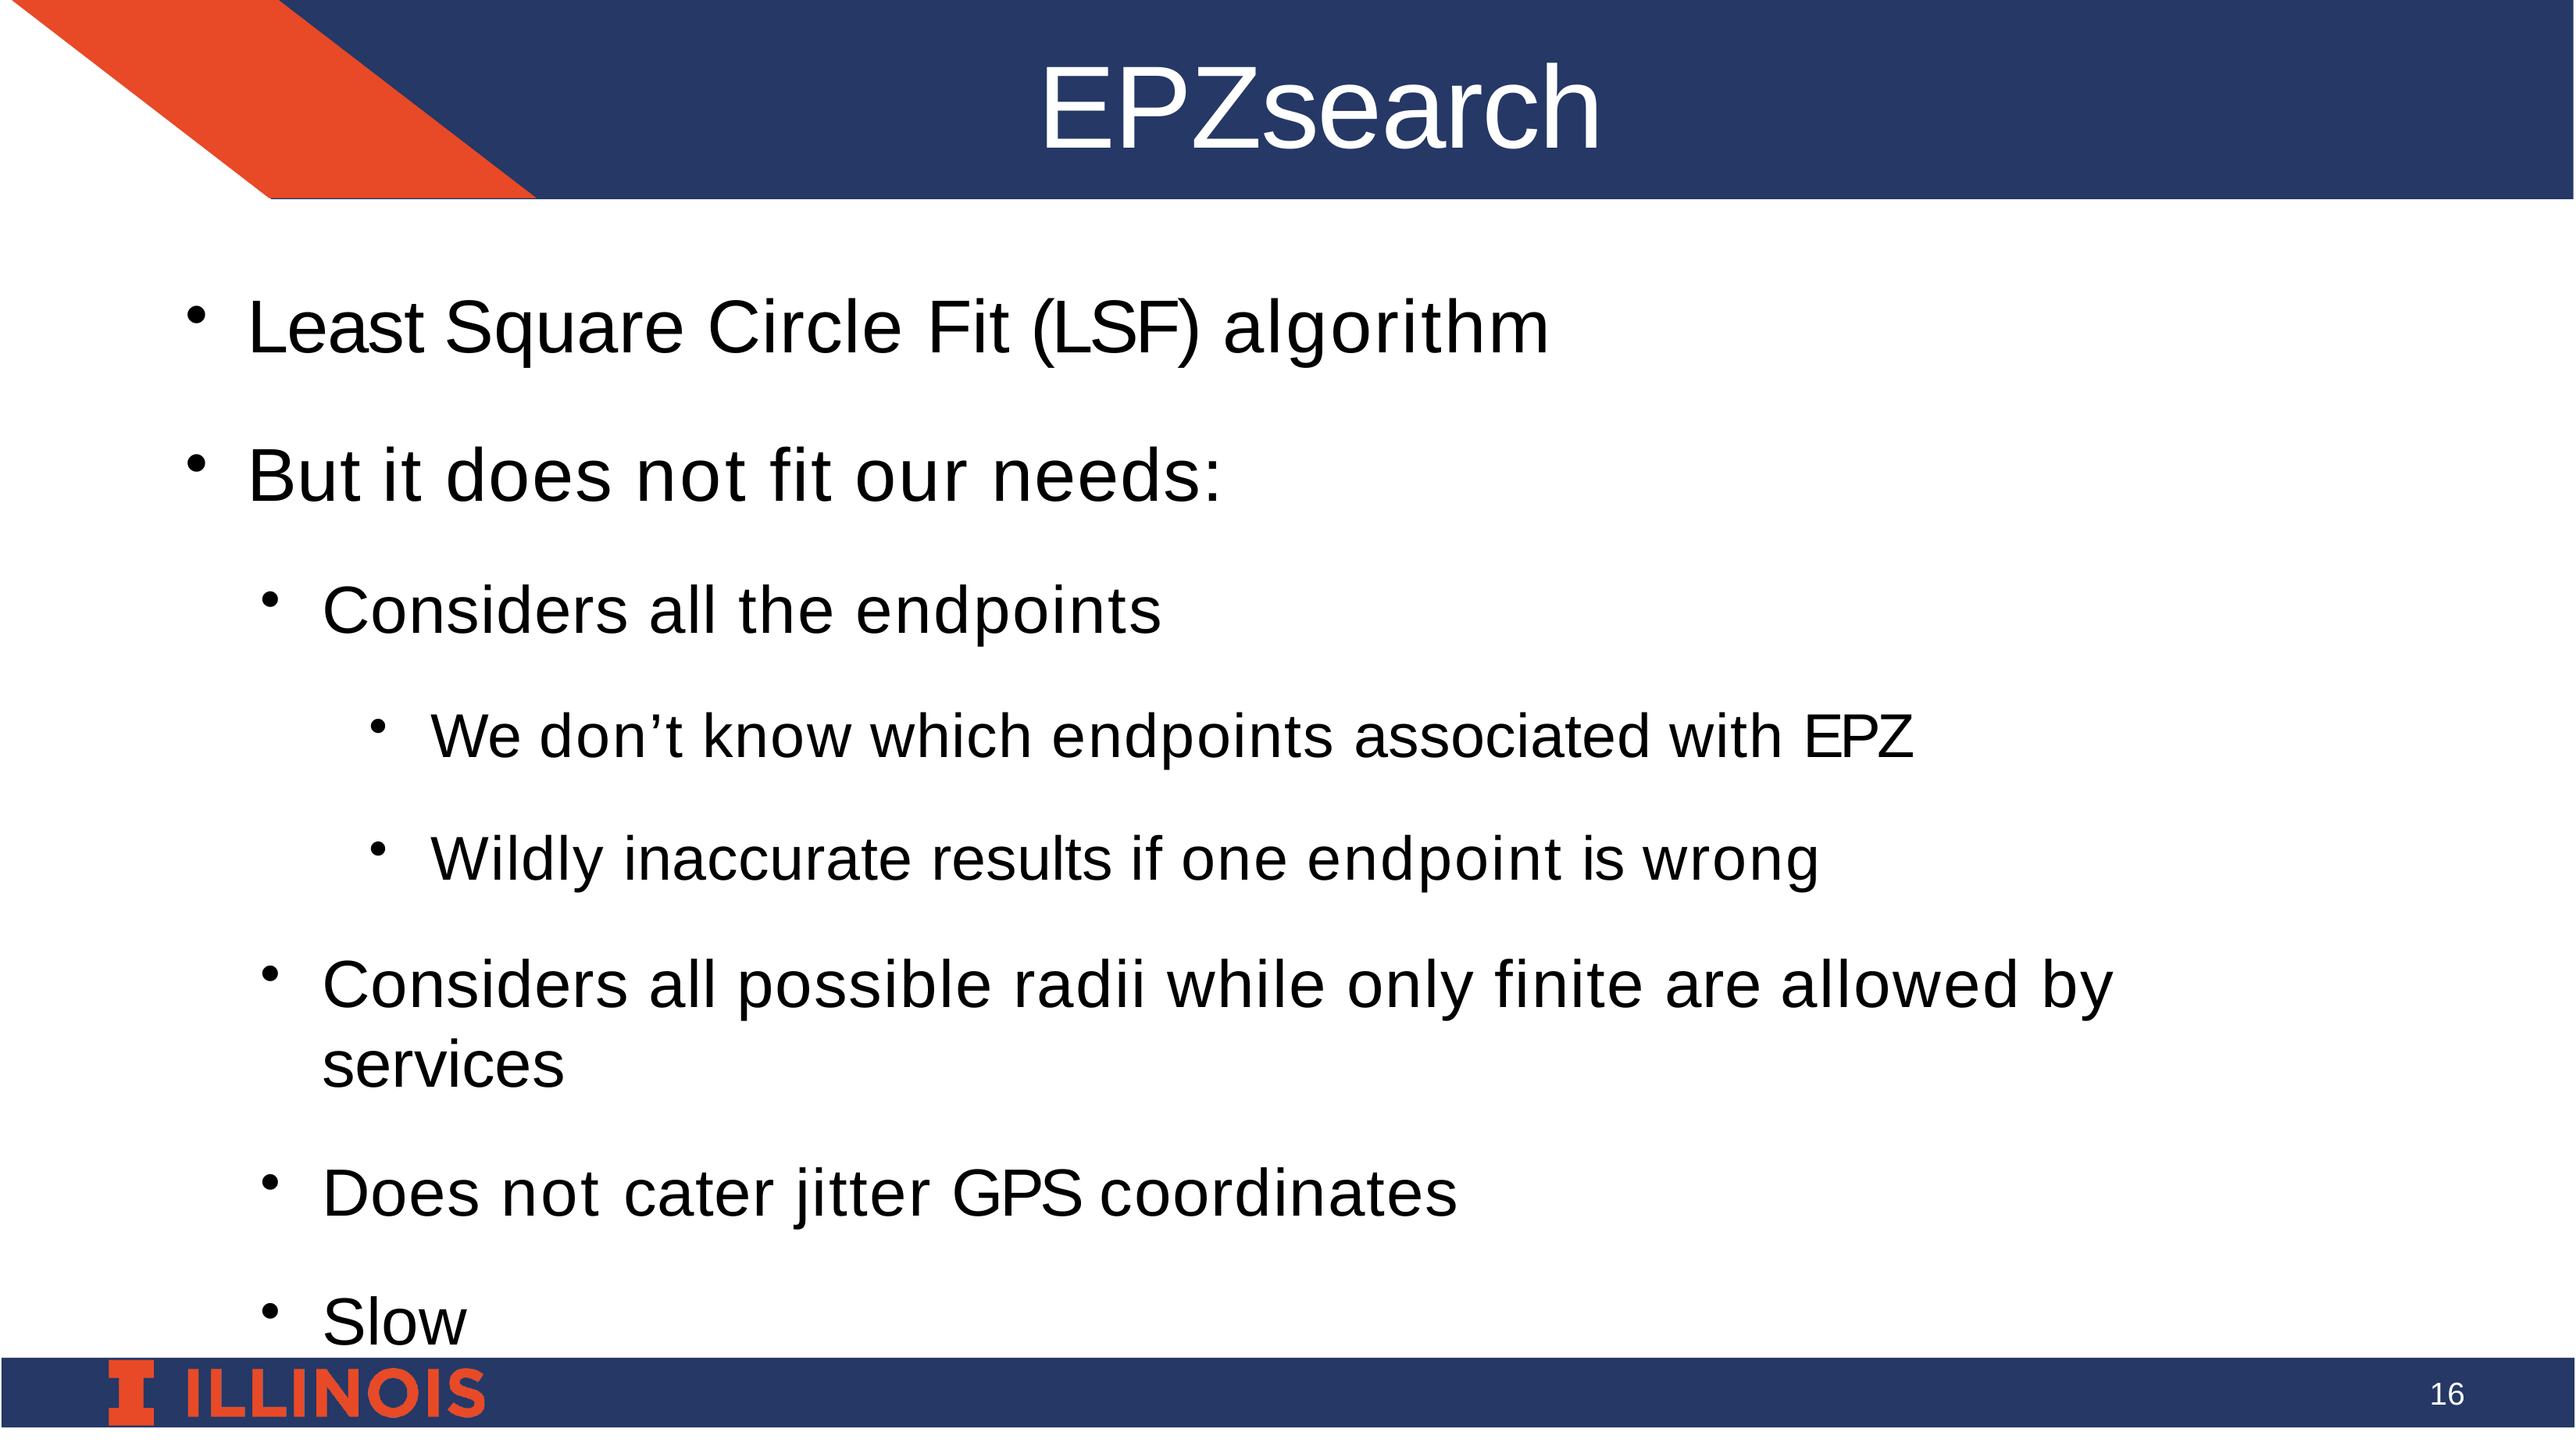

# EPZsearch
Least Square Circle Fit (LSF) algorithm
But it does not fit our needs:
Considers all the endpoints
We don’t know which endpoints associated with EPZ
Wildly inaccurate results if one endpoint is wrong
Considers all possible radii while only finite are allowed by services
Does not cater jitter GPS coordinates
Slow
16